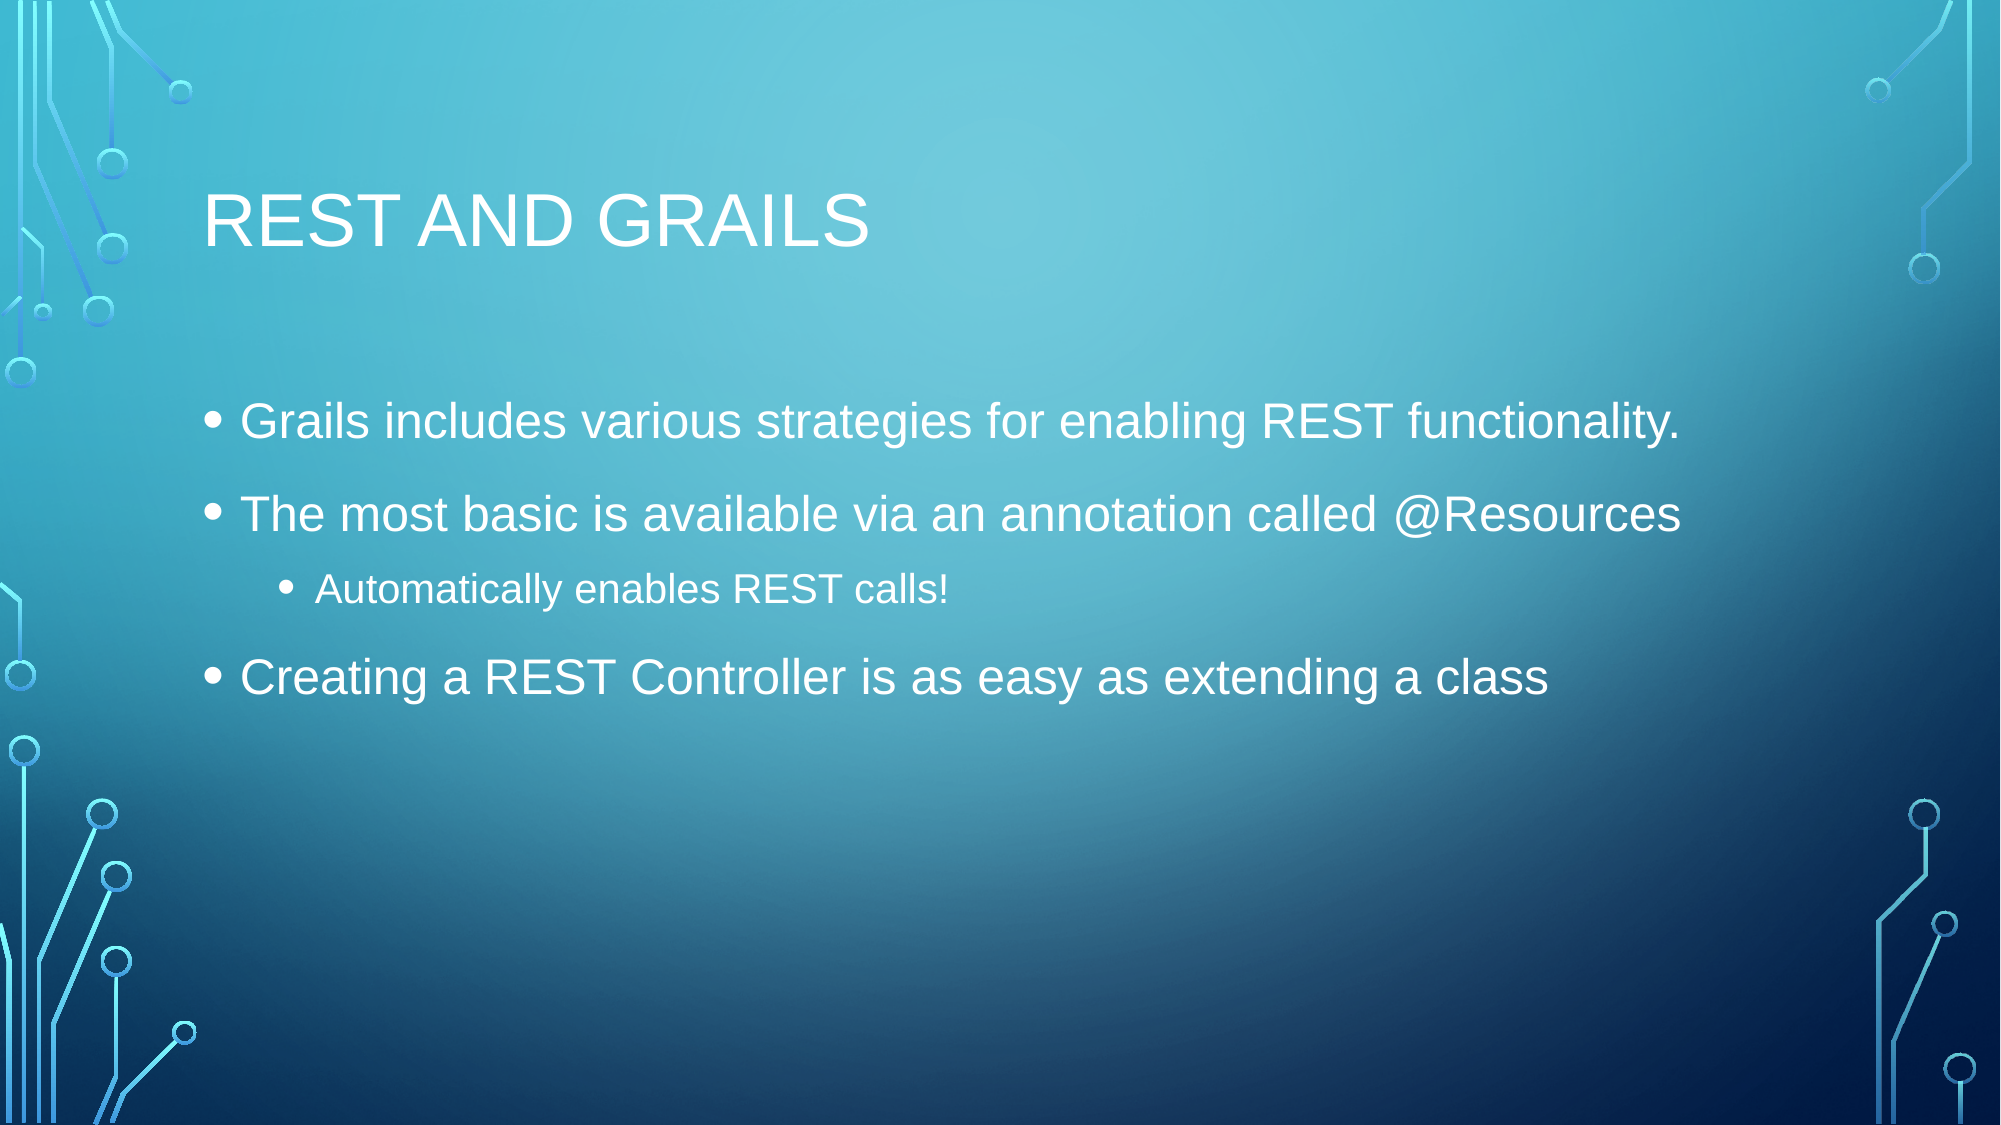

# REST and Grails
Grails includes various strategies for enabling REST functionality.
The most basic is available via an annotation called @Resources
Automatically enables REST calls!
Creating a REST Controller is as easy as extending a class